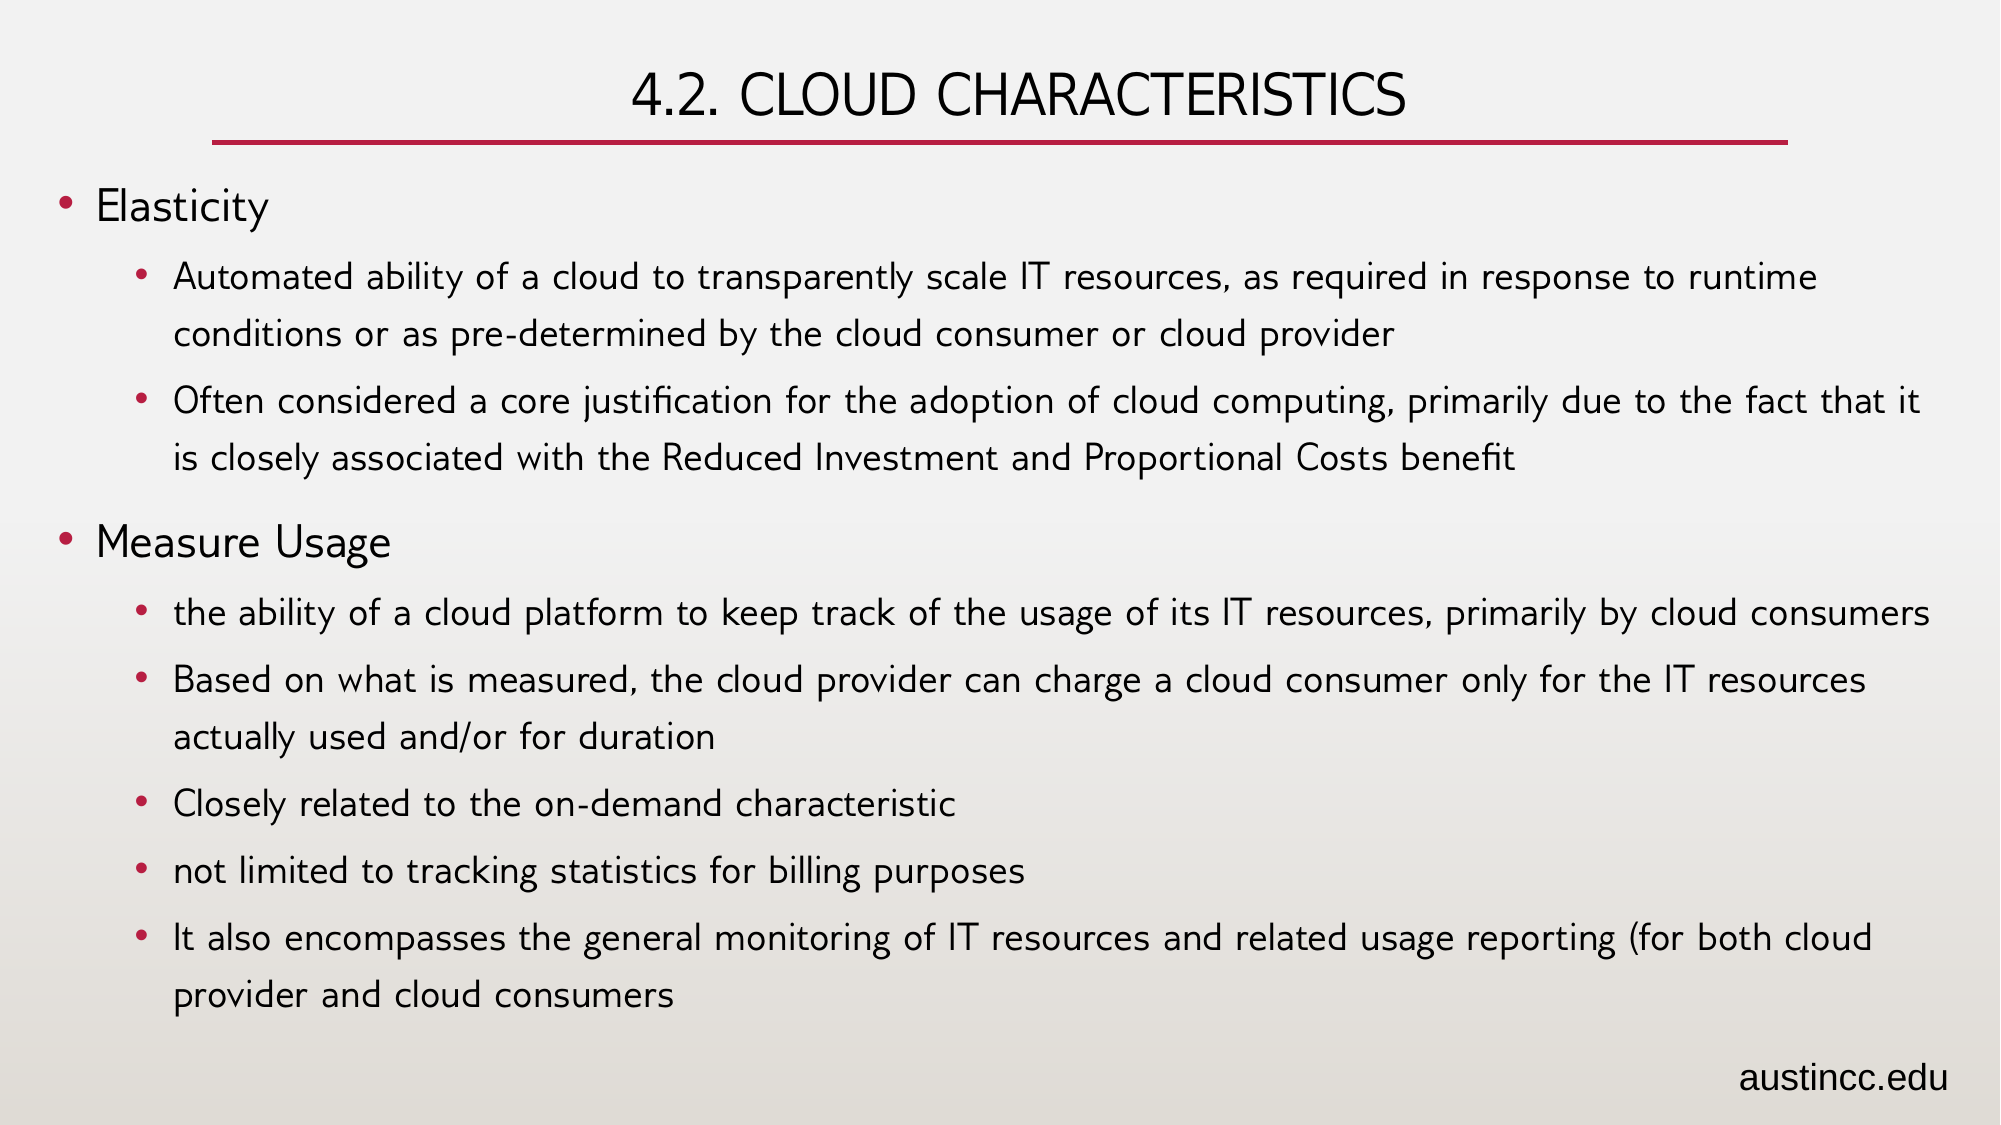

# 4.2. Cloud Characteristics
Elasticity
Automated ability of a cloud to transparently scale IT resources, as required in response to runtime conditions or as pre-determined by the cloud consumer or cloud provider
Often considered a core justification for the adoption of cloud computing, primarily due to the fact that it is closely associated with the Reduced Investment and Proportional Costs benefit
Measure Usage
the ability of a cloud platform to keep track of the usage of its IT resources, primarily by cloud consumers
Based on what is measured, the cloud provider can charge a cloud consumer only for the IT resources actually used and/or for duration
Closely related to the on-demand characteristic
not limited to tracking statistics for billing purposes
It also encompasses the general monitoring of IT resources and related usage reporting (for both cloud provider and cloud consumers